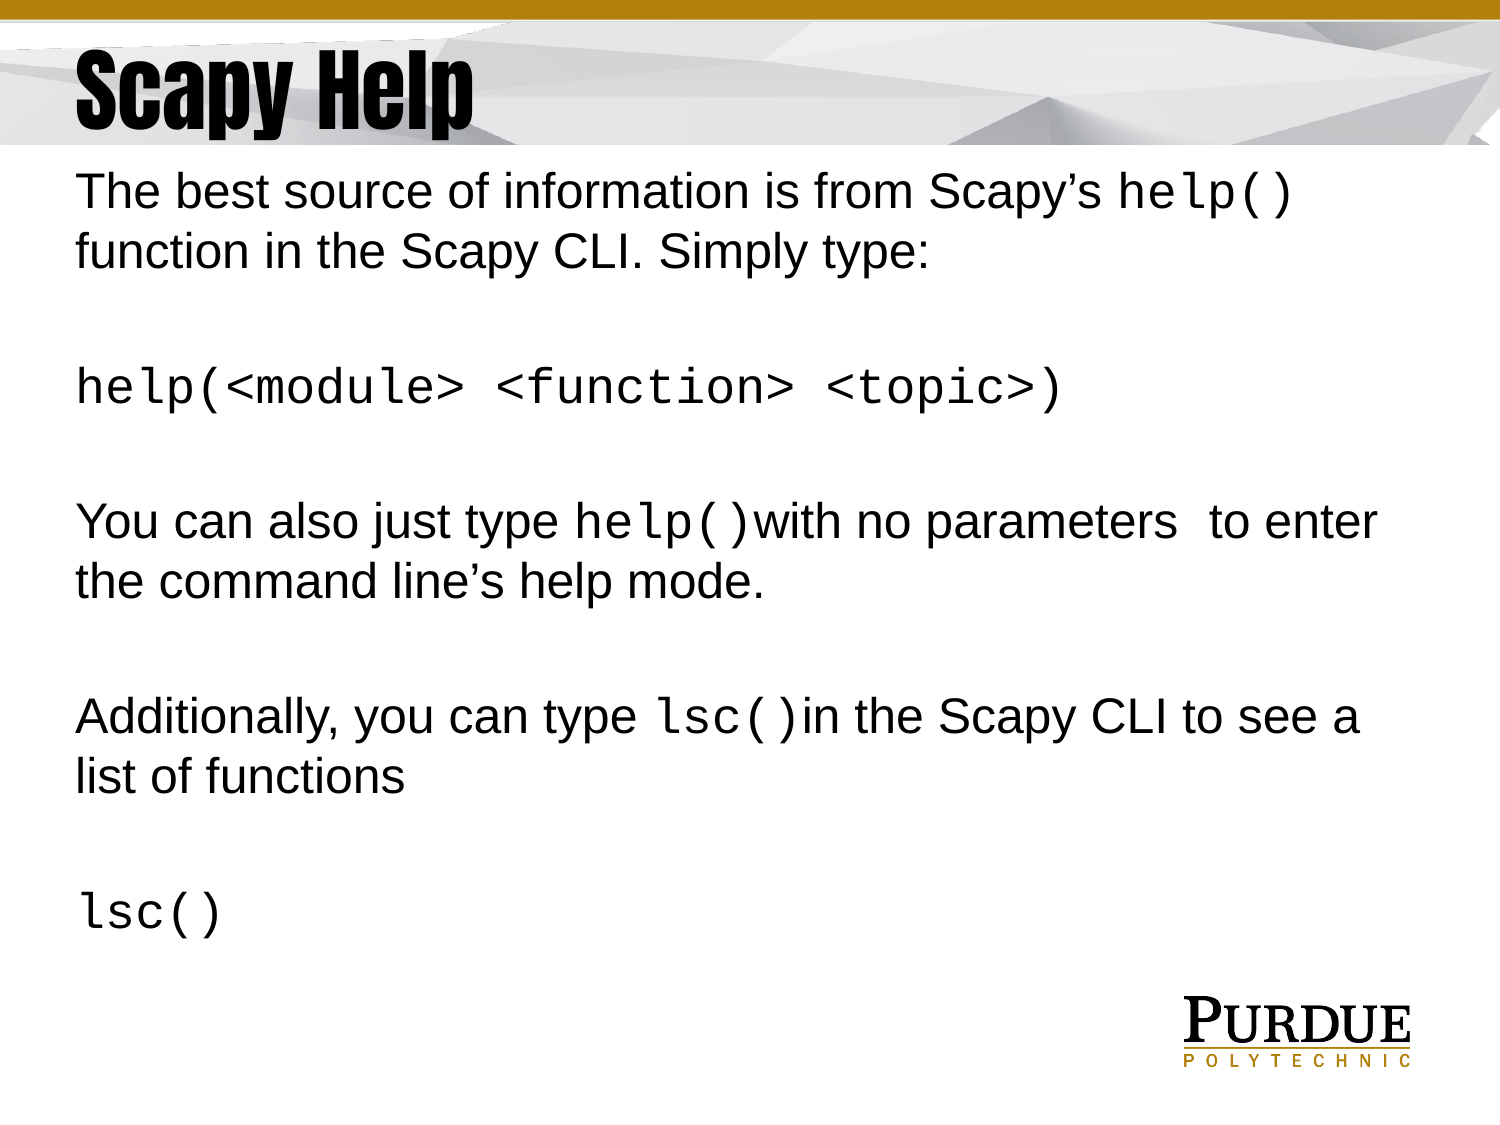

Scapy Help
The best source of information is from Scapy’s help() function in the Scapy CLI. Simply type:

help(<module> <function> <topic>)

You can also just type help()with no parameters to enter the command line’s help mode.

Additionally, you can type lsc()in the Scapy CLI to see a list of functions

lsc()